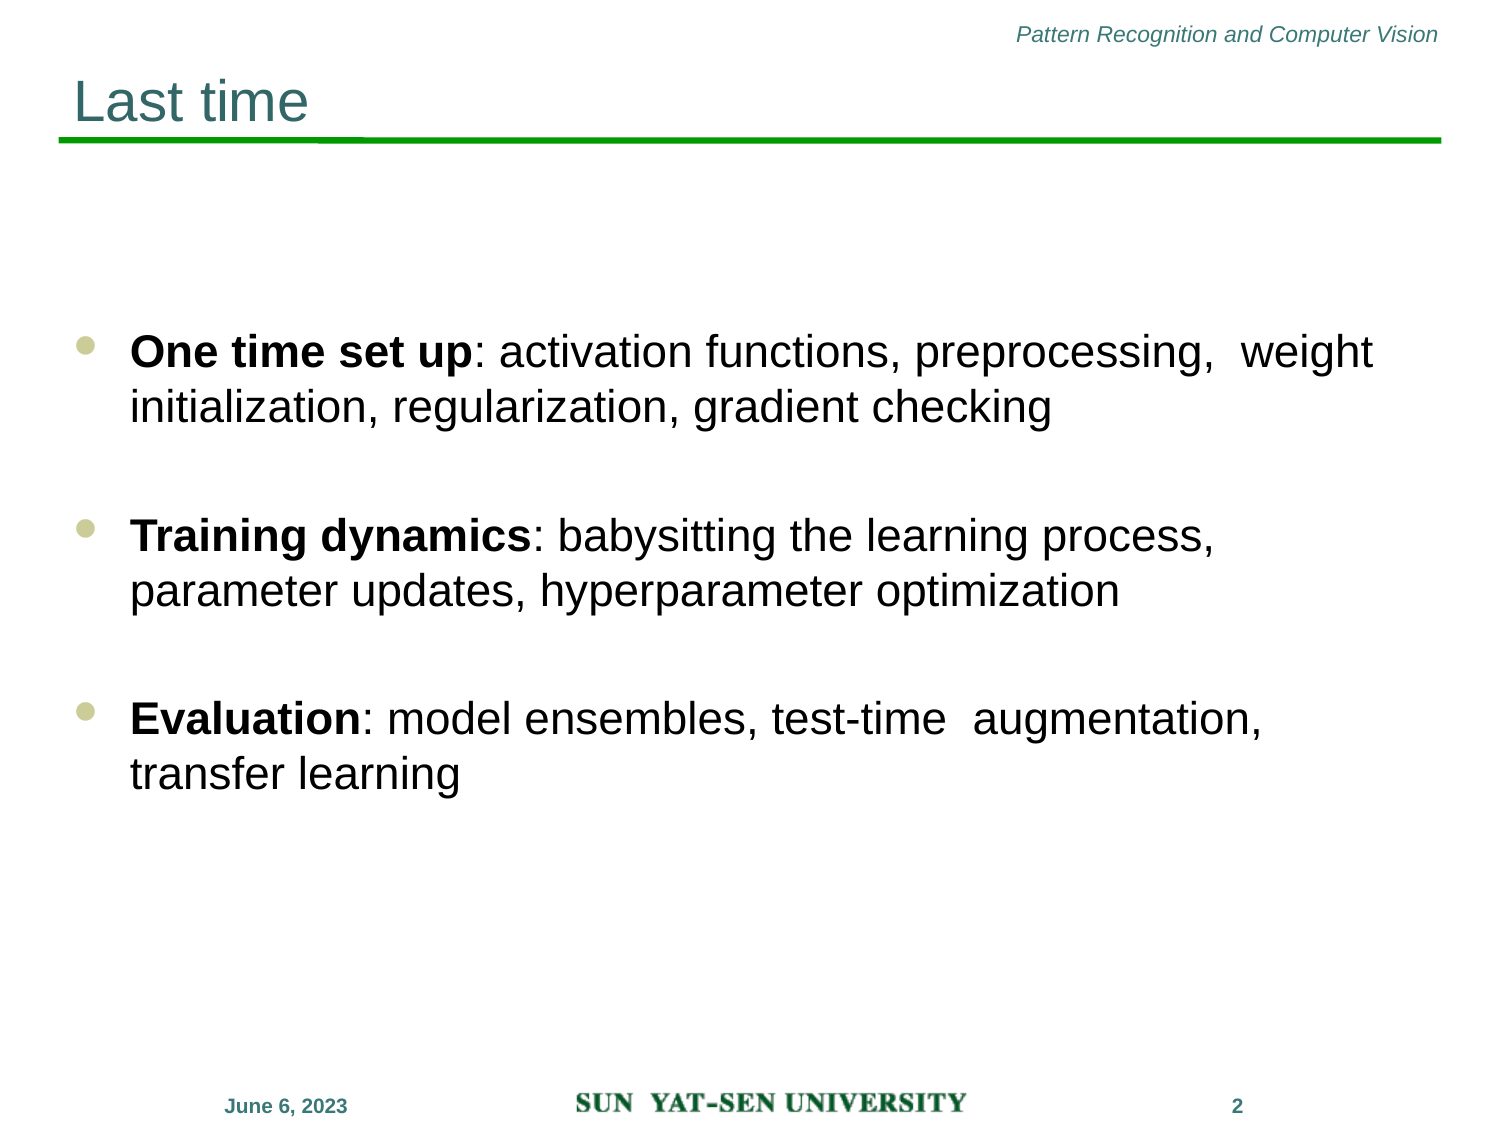

# Last time
One time set up: activation functions, preprocessing,  weight initialization, regularization, gradient checking

Training dynamics: babysitting the learning process,  parameter updates, hyperparameter optimization

Evaluation: model ensembles, test-time  augmentation, transfer learning